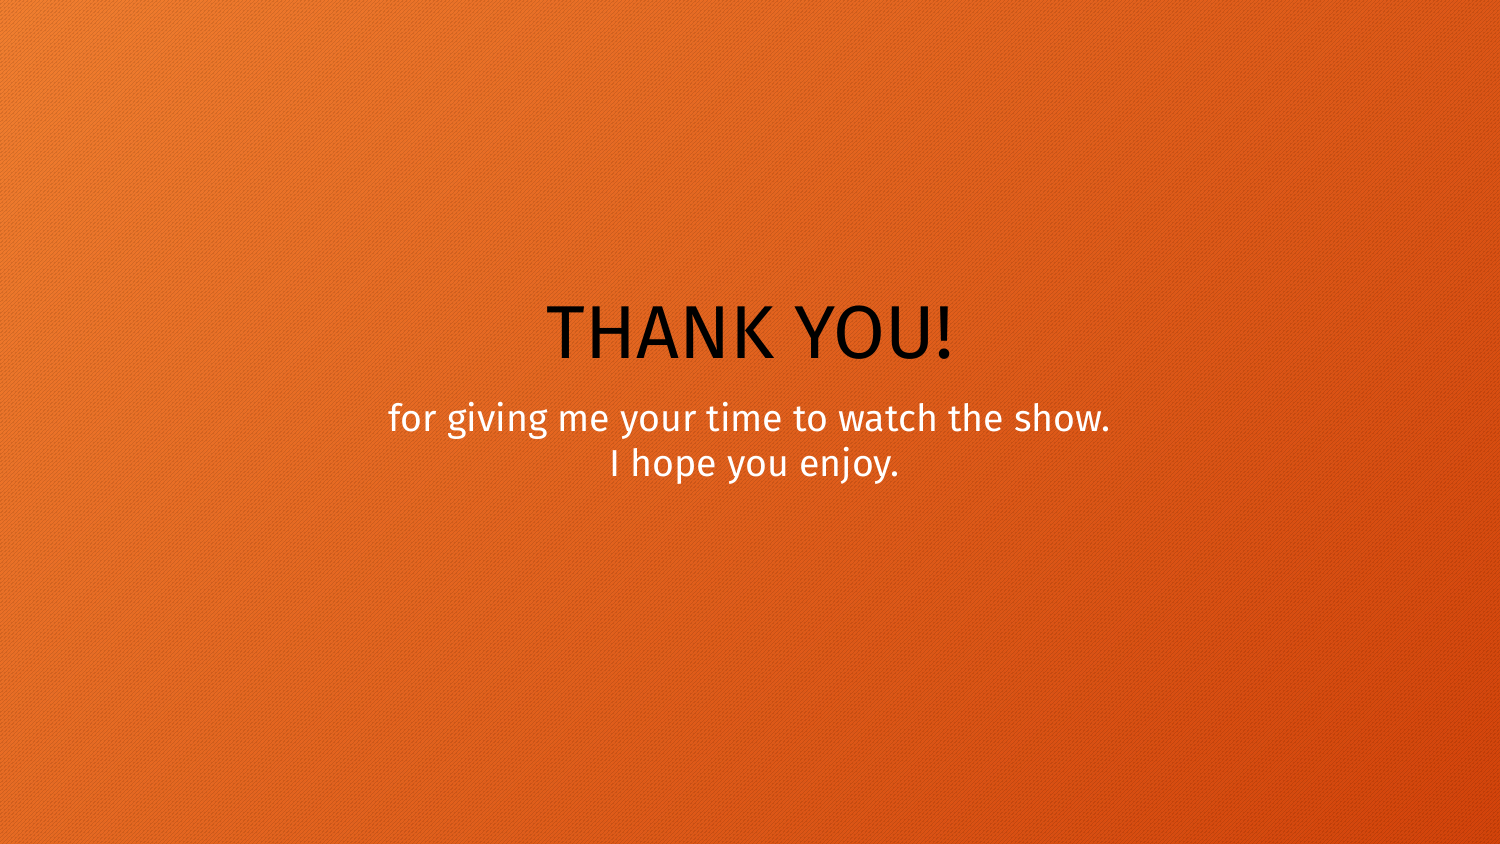

THANK YOU!
for giving me your time to watch the show.
 I hope you enjoy.